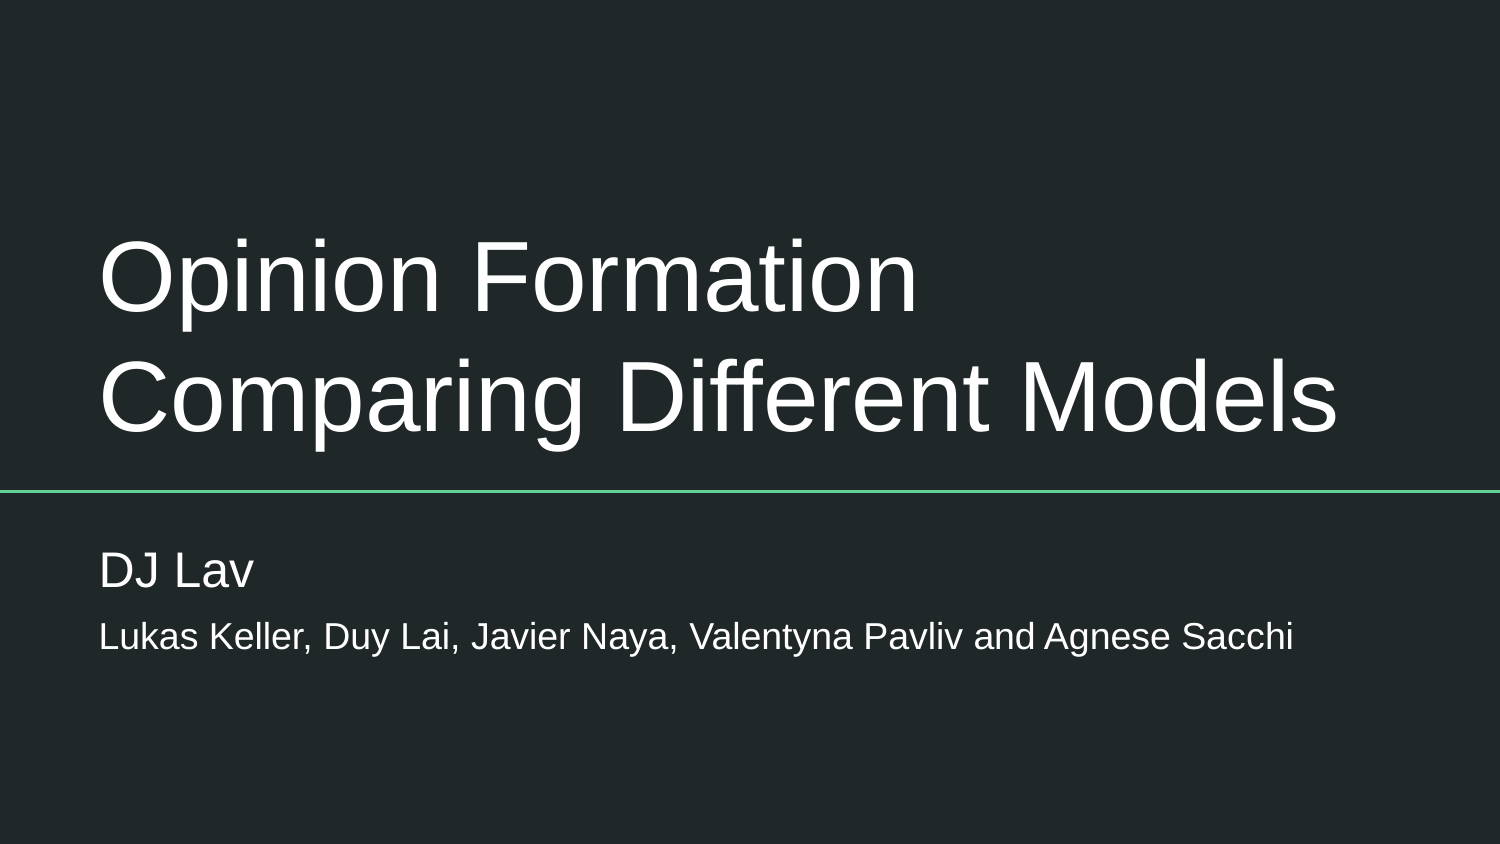

# Opinion Formation
Comparing Different Models
DJ Lav

Lukas Keller, Duy Lai, Javier Naya, Valentyna Pavliv and Agnese Sacchi